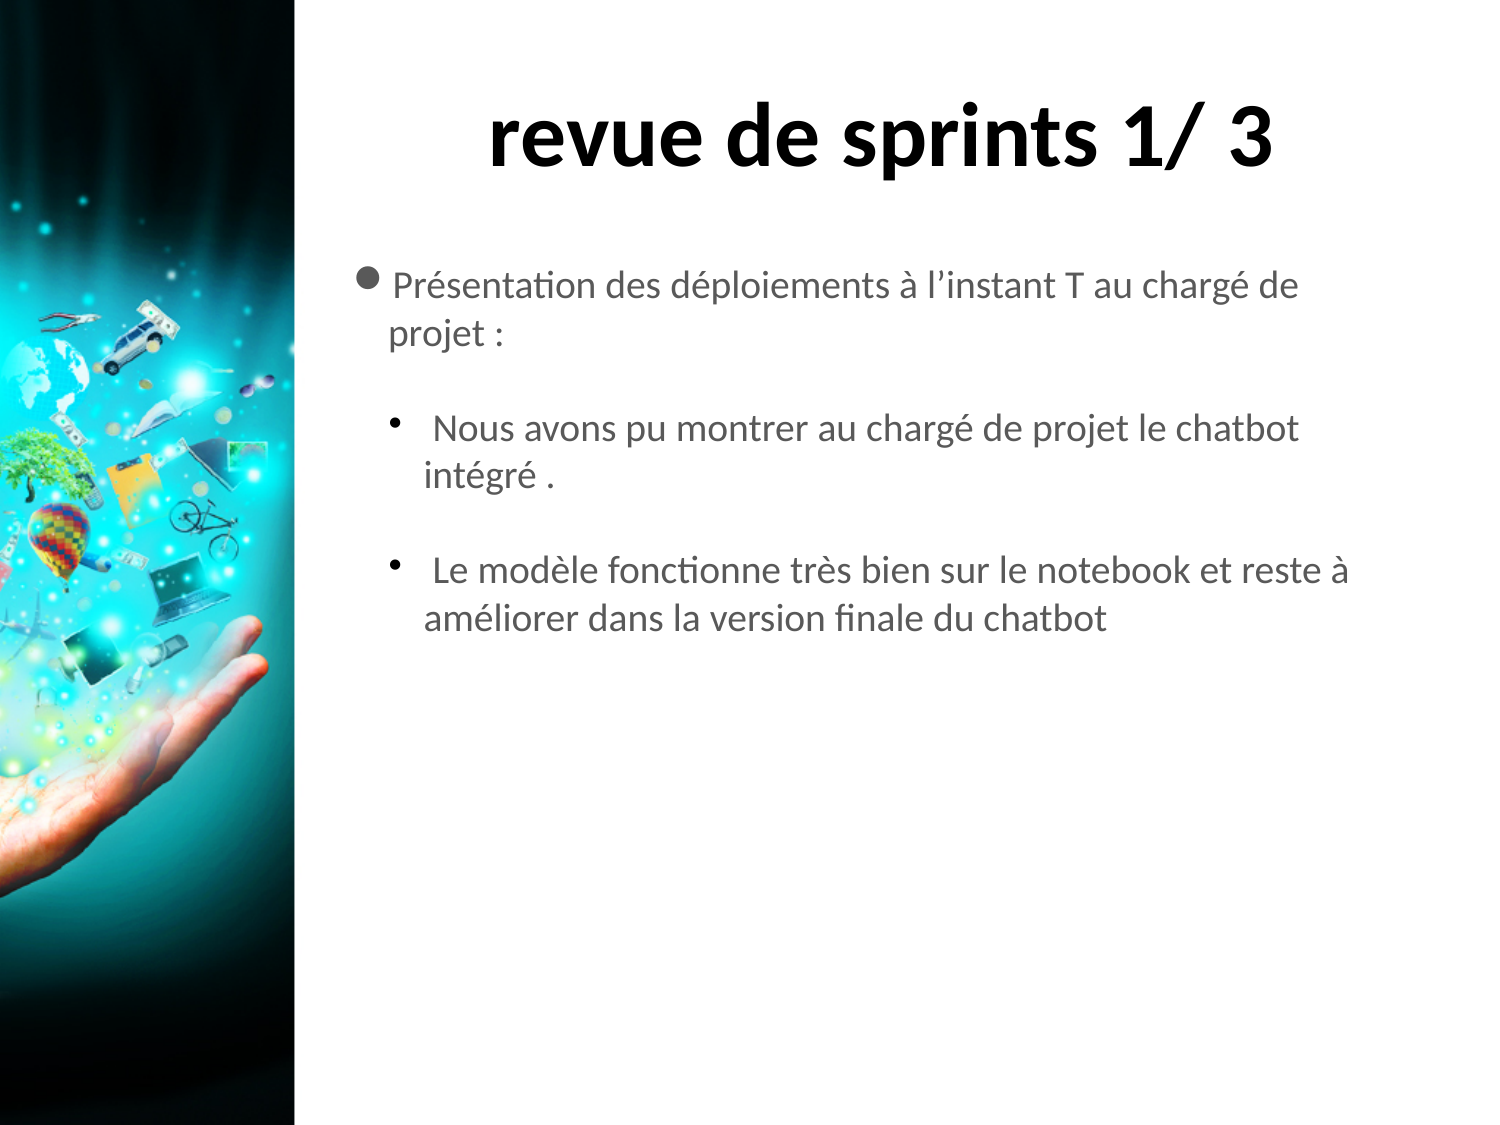

revue de sprints 1/ 3

4
Présentation des déploiements à l’instant T au chargé de projet :

 Nous avons pu montrer au chargé de projet le chatbot intégré .

 Le modèle fonctionne très bien sur le notebook et reste à améliorer dans la version finale du chatbot